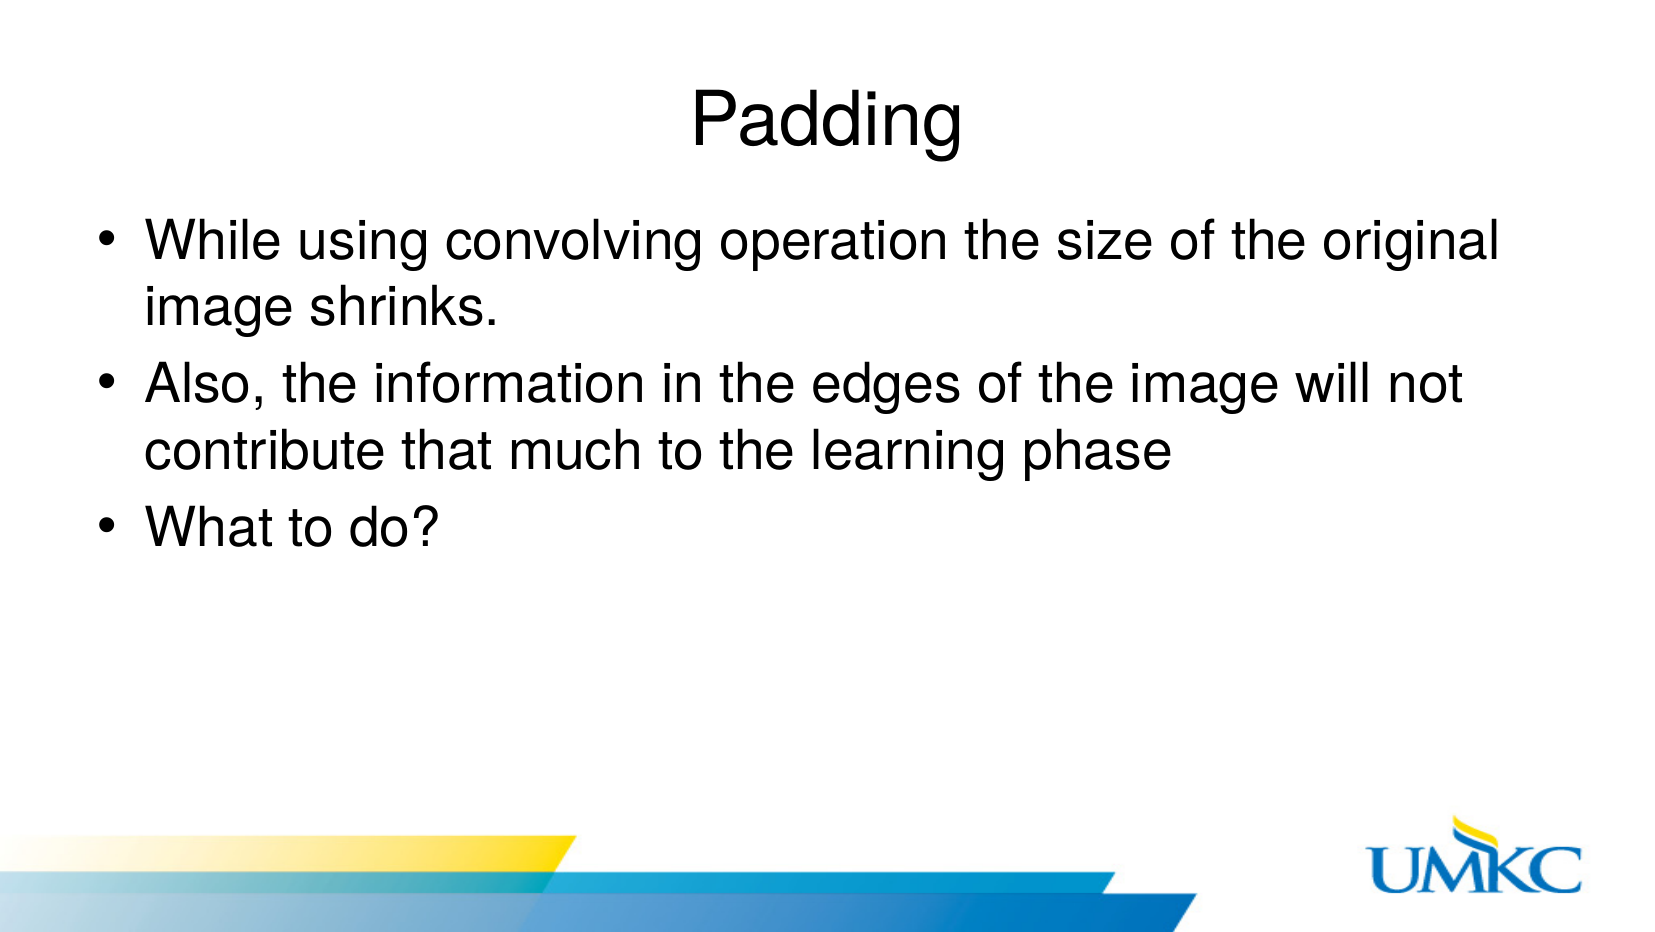

# Padding
While using convolving operation the size of the original image shrinks.
Also, the information in the edges of the image will not contribute that much to the learning phase
What to do?